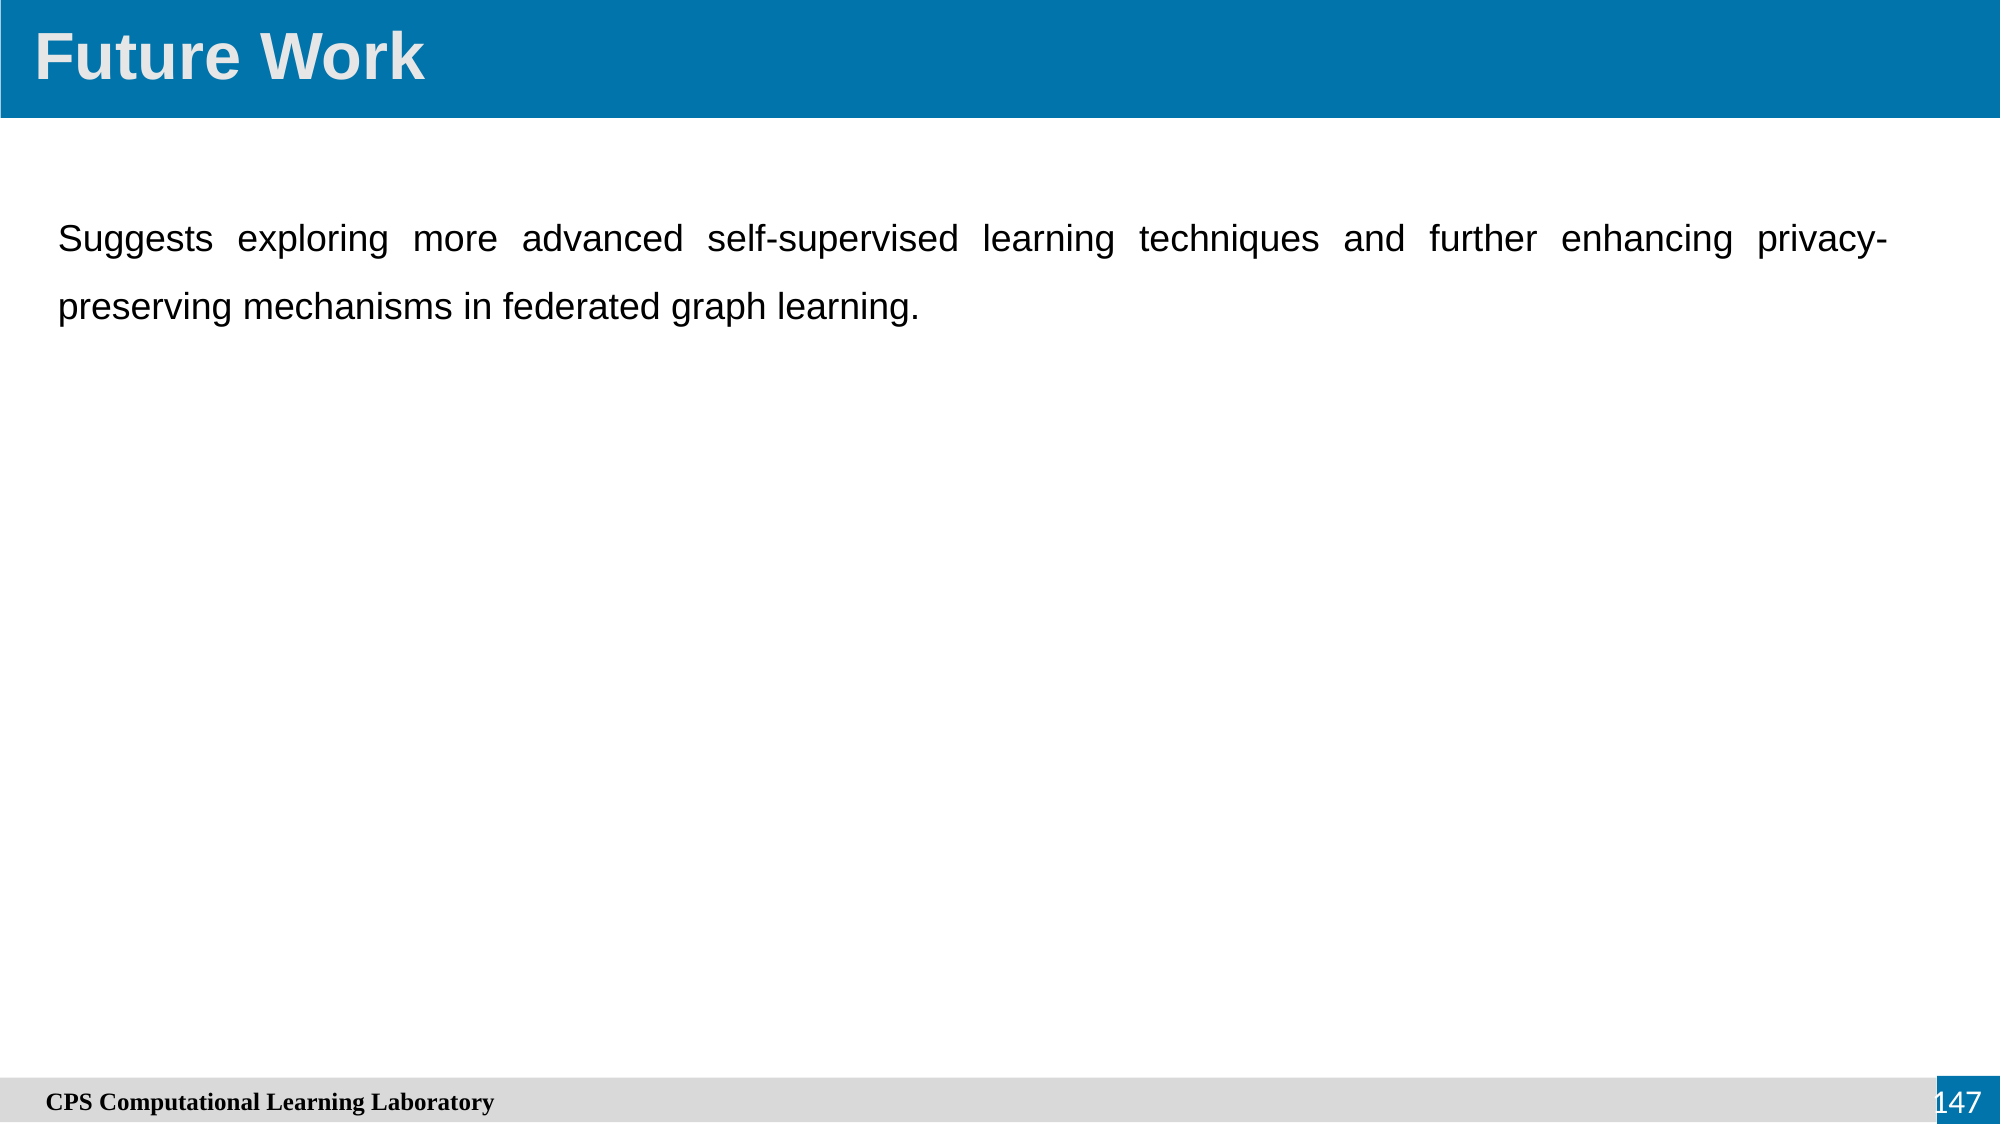

Future Work
Suggests exploring more advanced self-supervised learning techniques and further enhancing privacy-preserving mechanisms in federated graph learning.
147
　CPS Computational Learning Laboratory